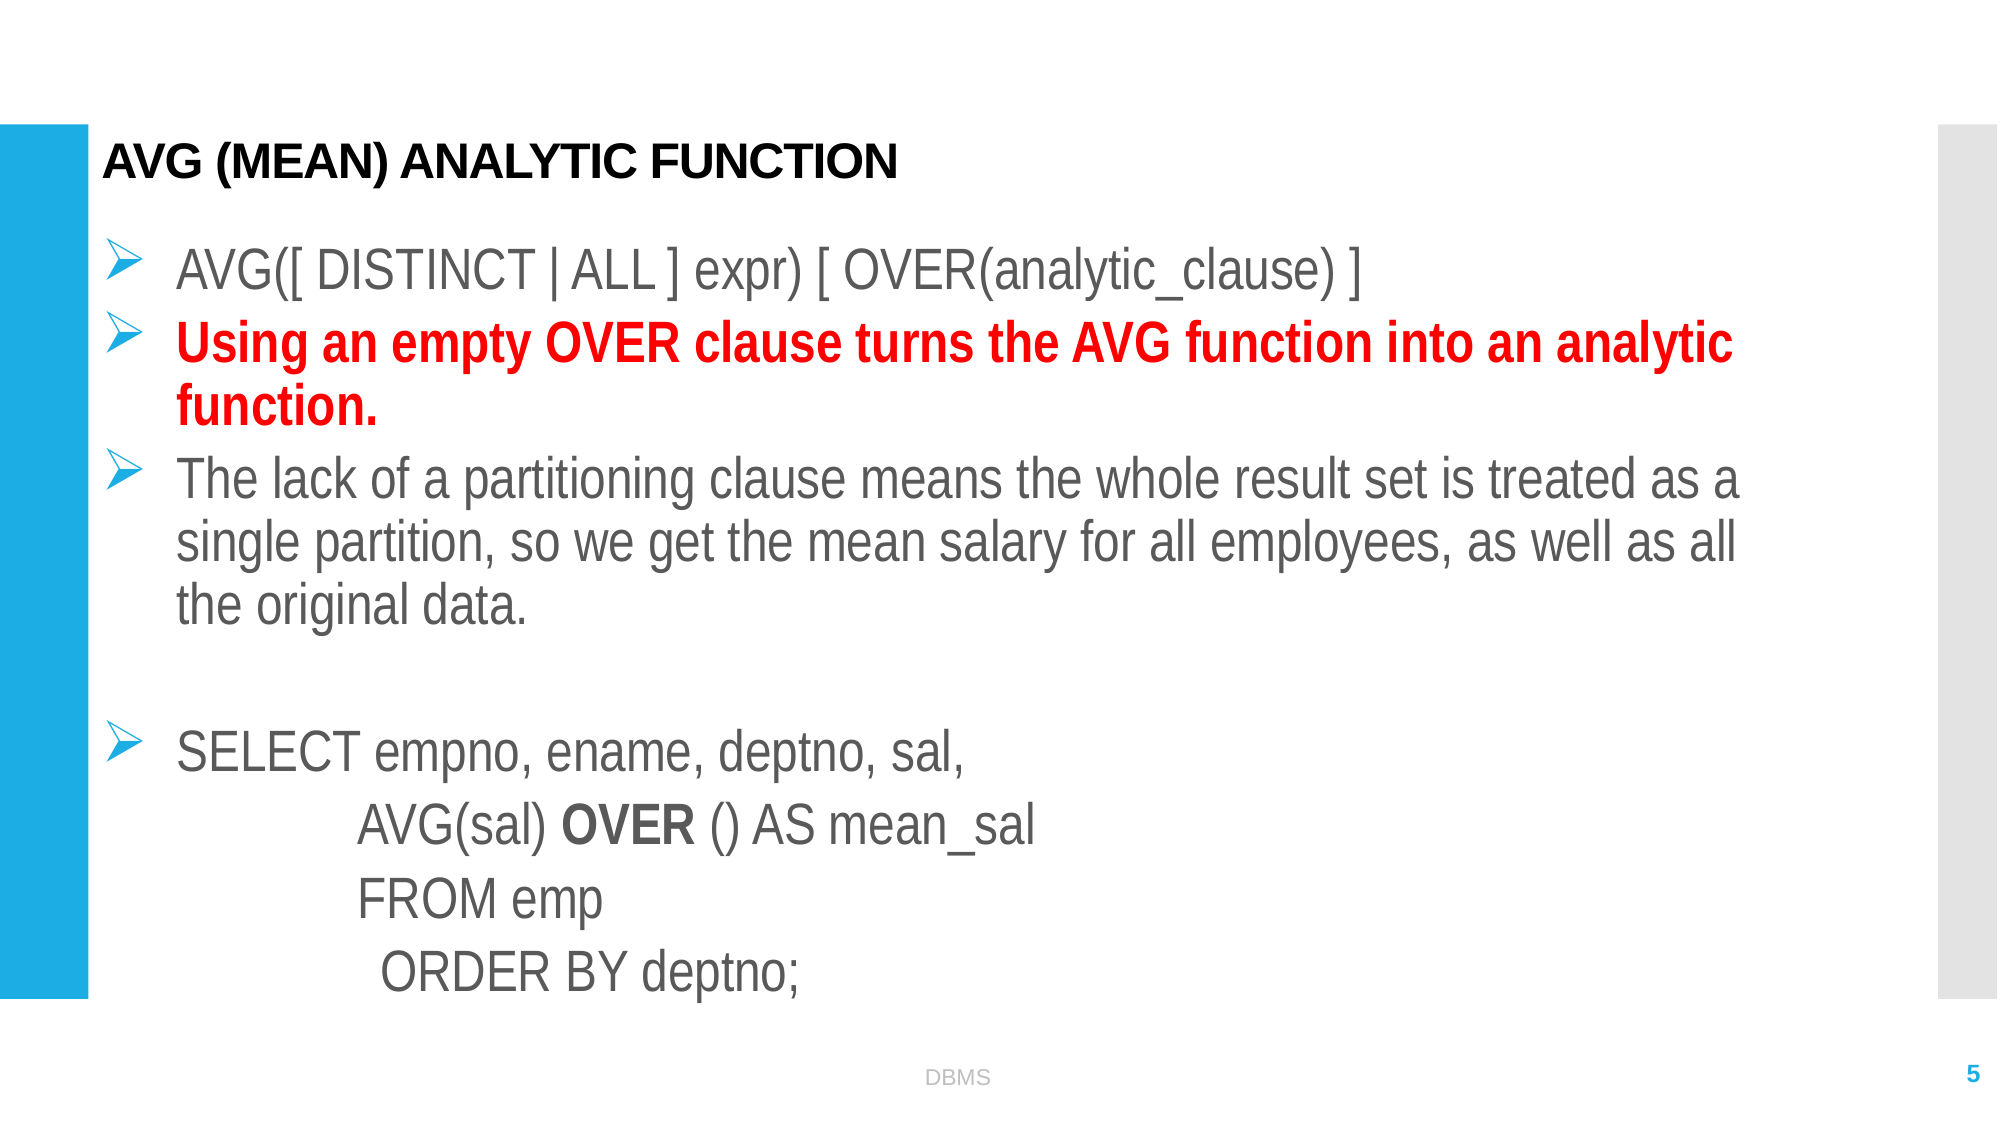

# AVG (Mean) Analytic Function
AVG([ DISTINCT | ALL ] expr) [ OVER(analytic_clause) ]
Using an empty OVER clause turns the AVG function into an analytic function.
The lack of a partitioning clause means the whole result set is treated as a single partition, so we get the mean salary for all employees, as well as all the original data.

SELECT empno, ename, deptno, sal,
	        AVG(sal) OVER () AS mean_sal
	        FROM emp
                     ORDER BY deptno;
5
DBMS